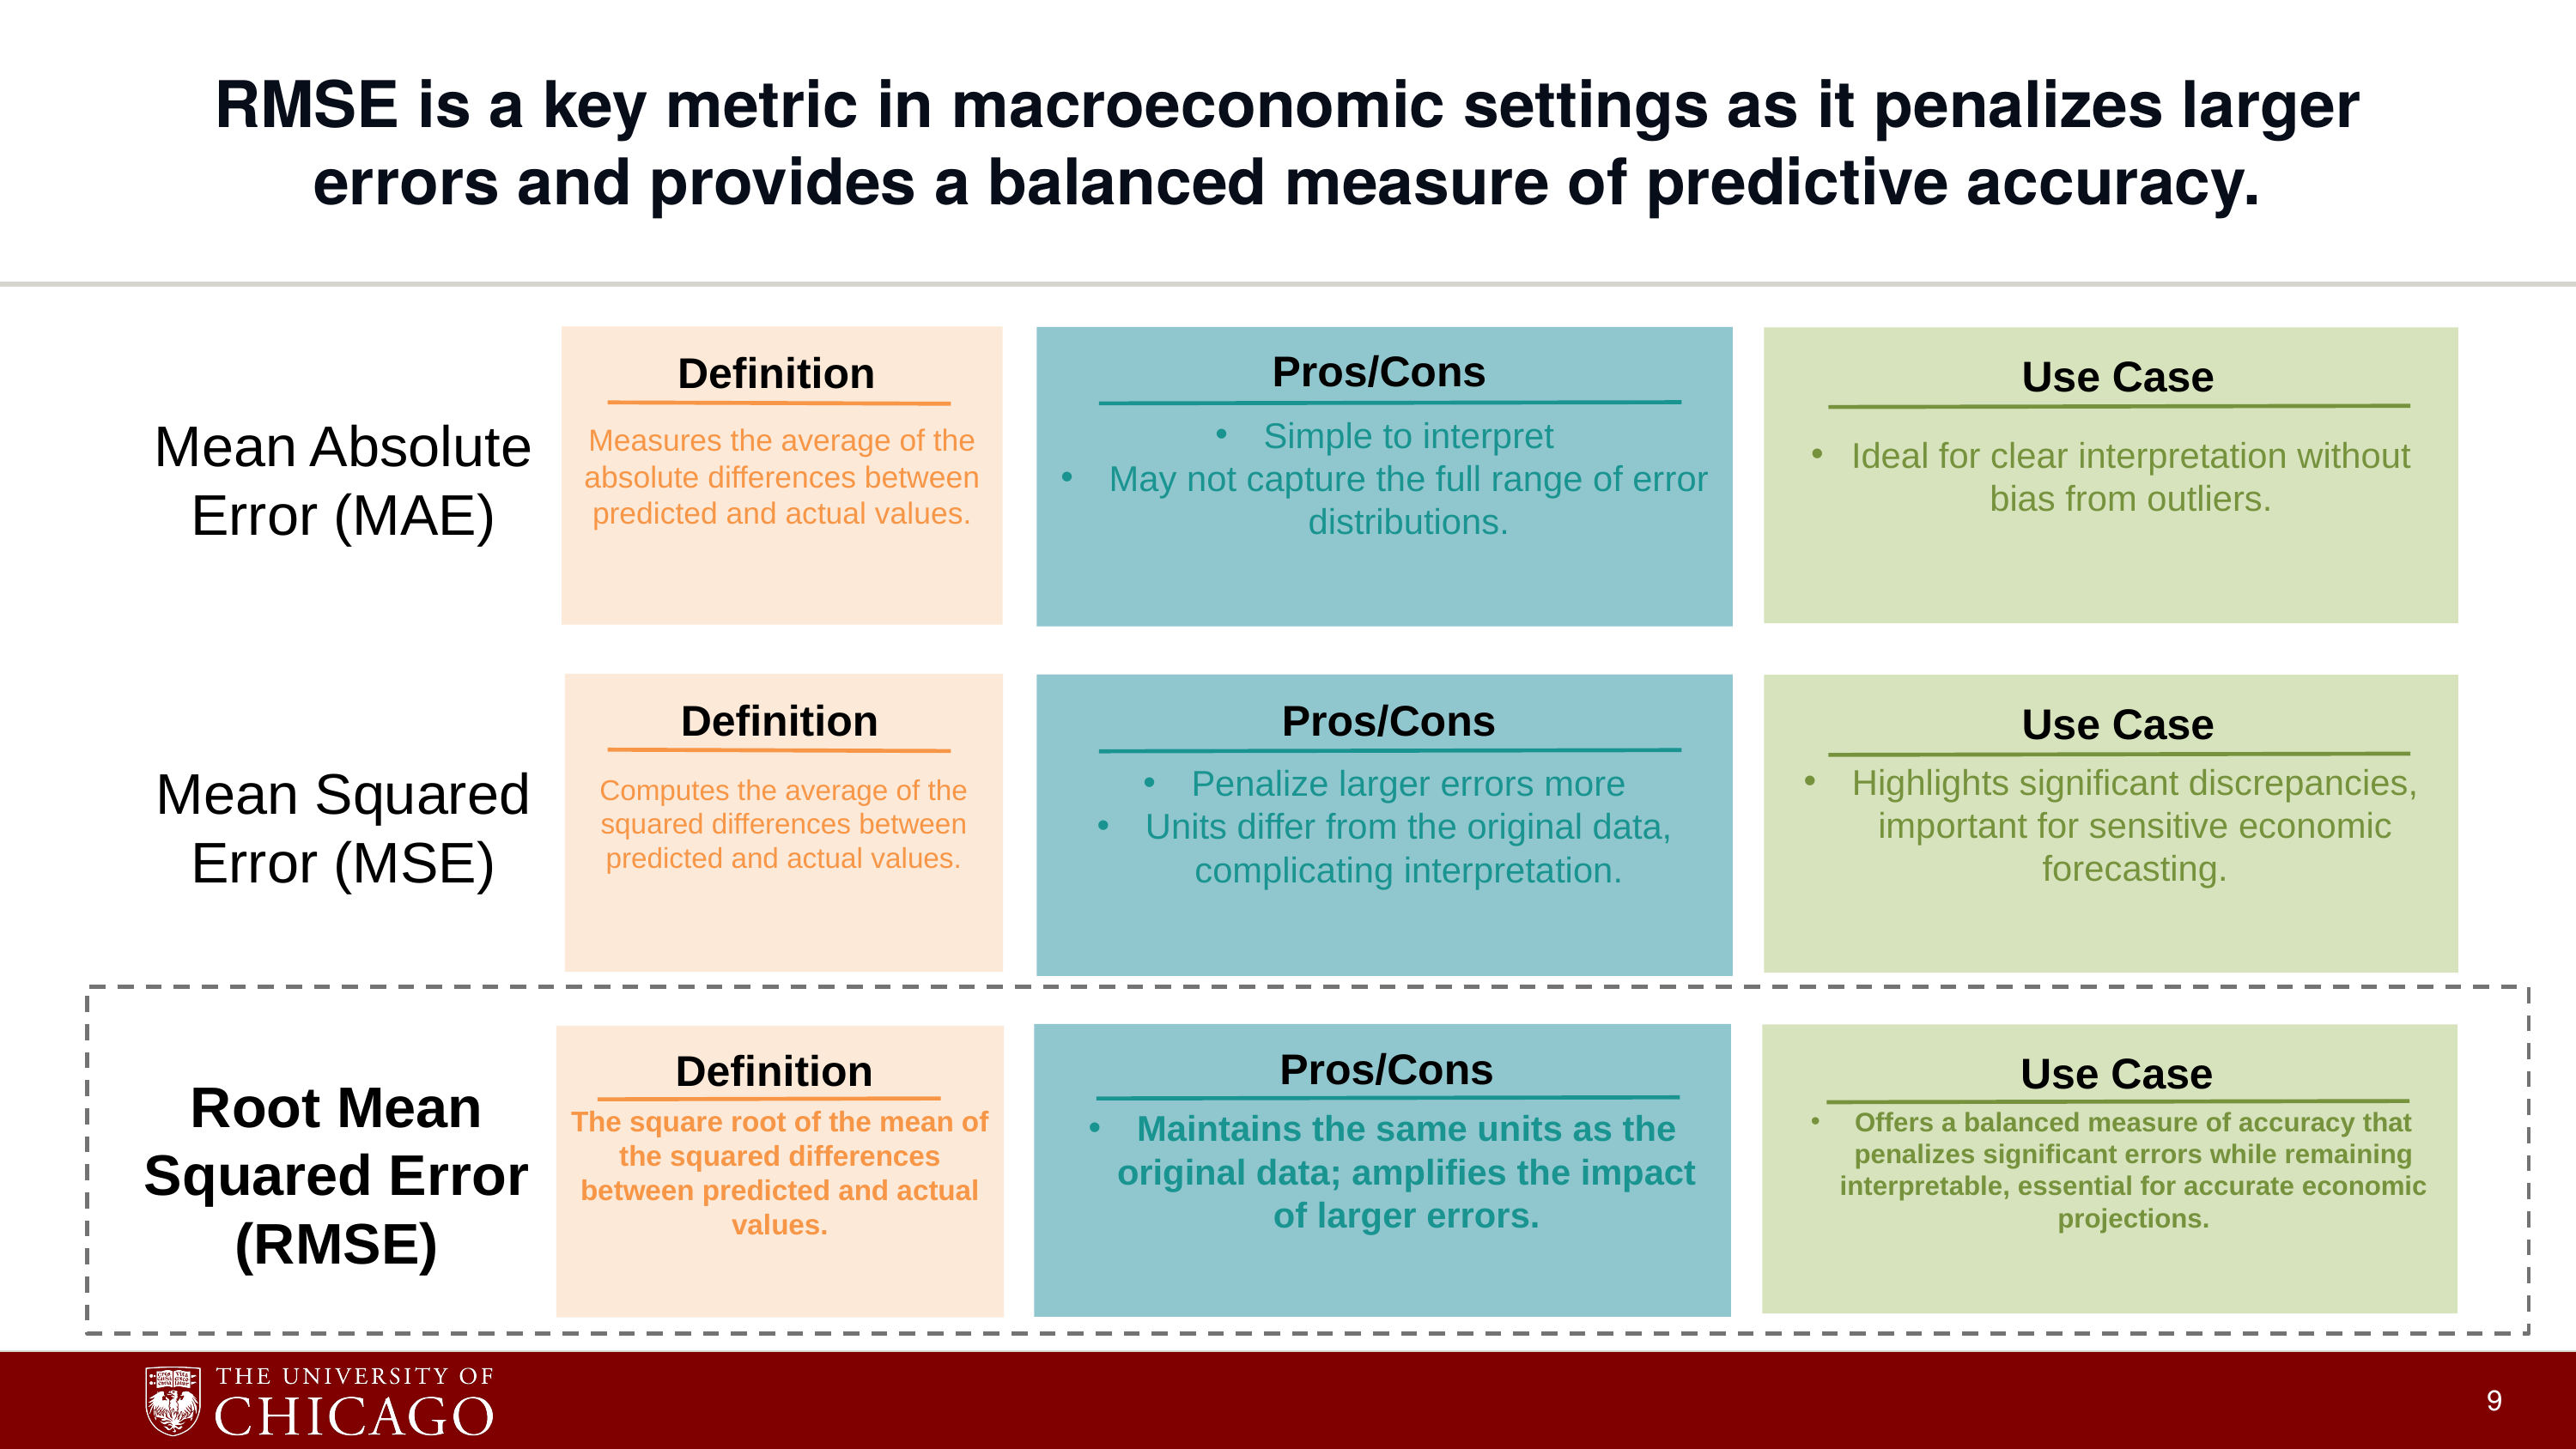

# RMSE is a key metric in macroeconomic settings as it penalizes larger errors and provides a balanced measure of predictive accuracy.
Measures the average of the absolute differences between predicted and actual values.
Simple to interpret
May not capture the full range of error distributions.
Pros/Cons
Ideal for clear interpretation without bias from outliers.
Use Case
Mean Absolute Error (MAE)
Definition
Computes the average of the squared differences between predicted and actual values.
Penalize larger errors more
Units differ from the original data, complicating interpretation.
Pros/Cons
Highlights significant discrepancies, important for sensitive economic forecasting.
Use Case
Mean Squared Error (MSE)
Definition
Maintains the same units as the original data; amplifies the impact of larger errors.
Pros/Cons
Offers a balanced measure of accuracy that penalizes significant errors while remaining interpretable, essential for accurate economic projections.
Use Case
Root Mean Squared Error (RMSE)
The square root of the mean of the squared differences between predicted and actual values.
Definition

9